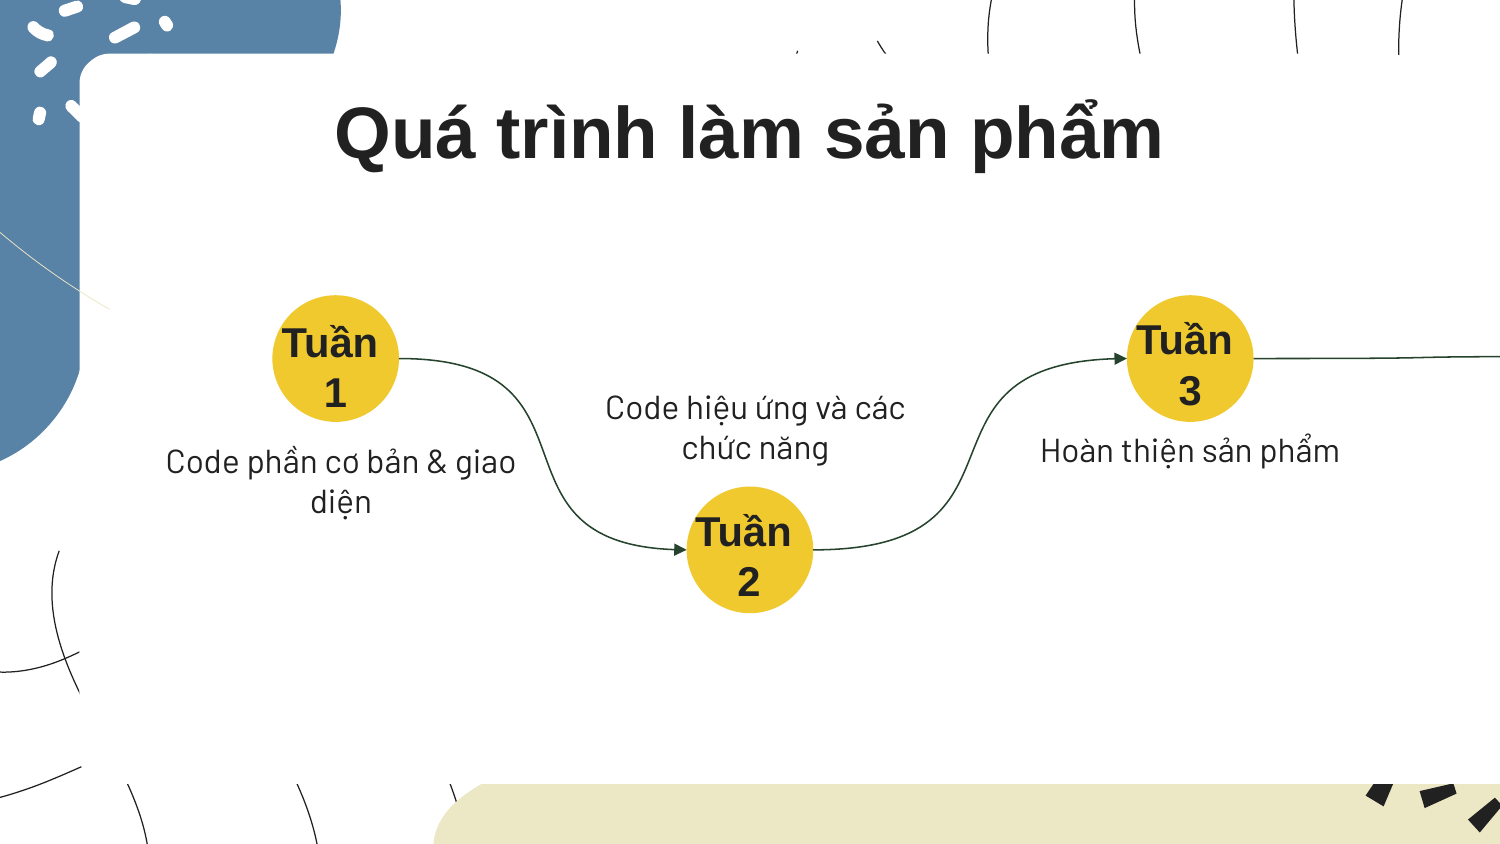

# Quá trình làm sản phẩm

Tuần
3
Tuần
1
Code hiệu ứng và các chức năng
Hoàn thiện sản phẩm
Code phần cơ bản & giao diện

Tuần
2